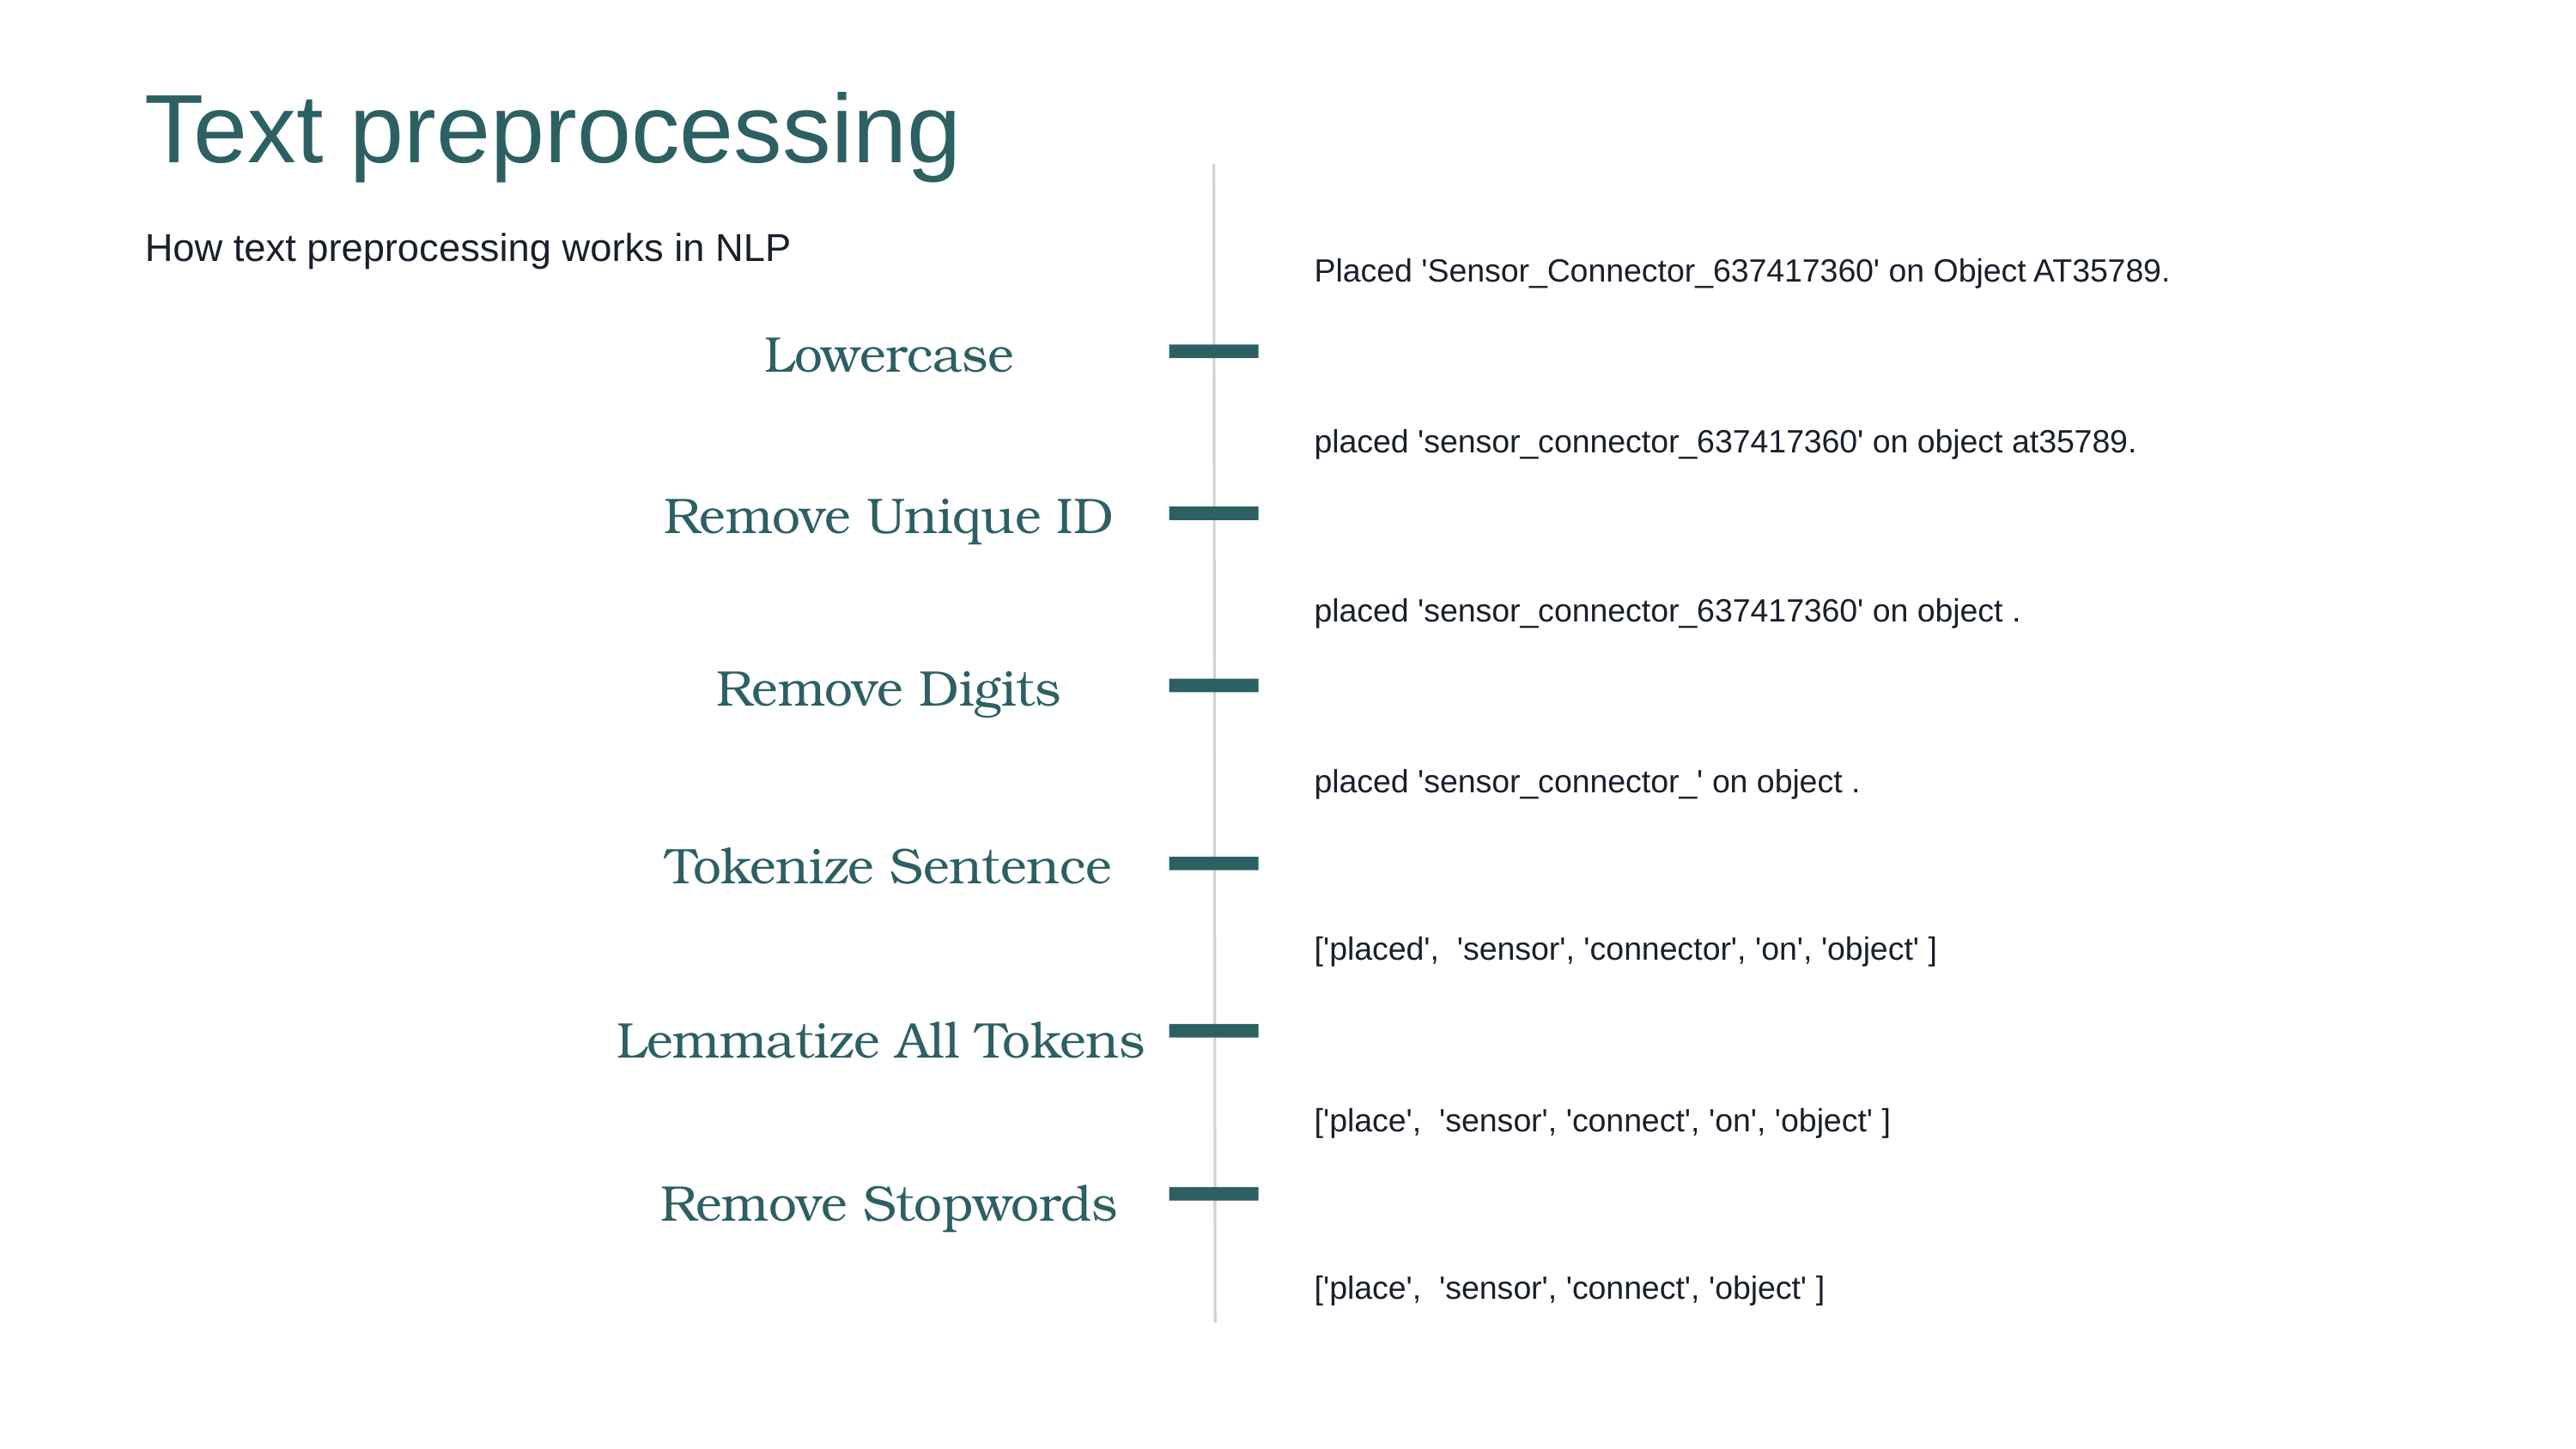

Text preprocessing
How text preprocessing works in NLP
Placed 'Sensor_Connector_637417360' on Object AT35789.
Lowercase

placed 'sensor_connector_637417360' on object at35789.
Remove Unique ID

placed 'sensor_connector_637417360' on object .
Remove Digits

placed 'sensor_connector_' on object .
Tokenize Sentence

['placed',  'sensor', 'connector', 'on', 'object' ]
Lemmatize All Tokens

['place',  'sensor', 'connect', 'on', 'object' ]
Remove Stopwords

['place',  'sensor', 'connect', 'object' ]